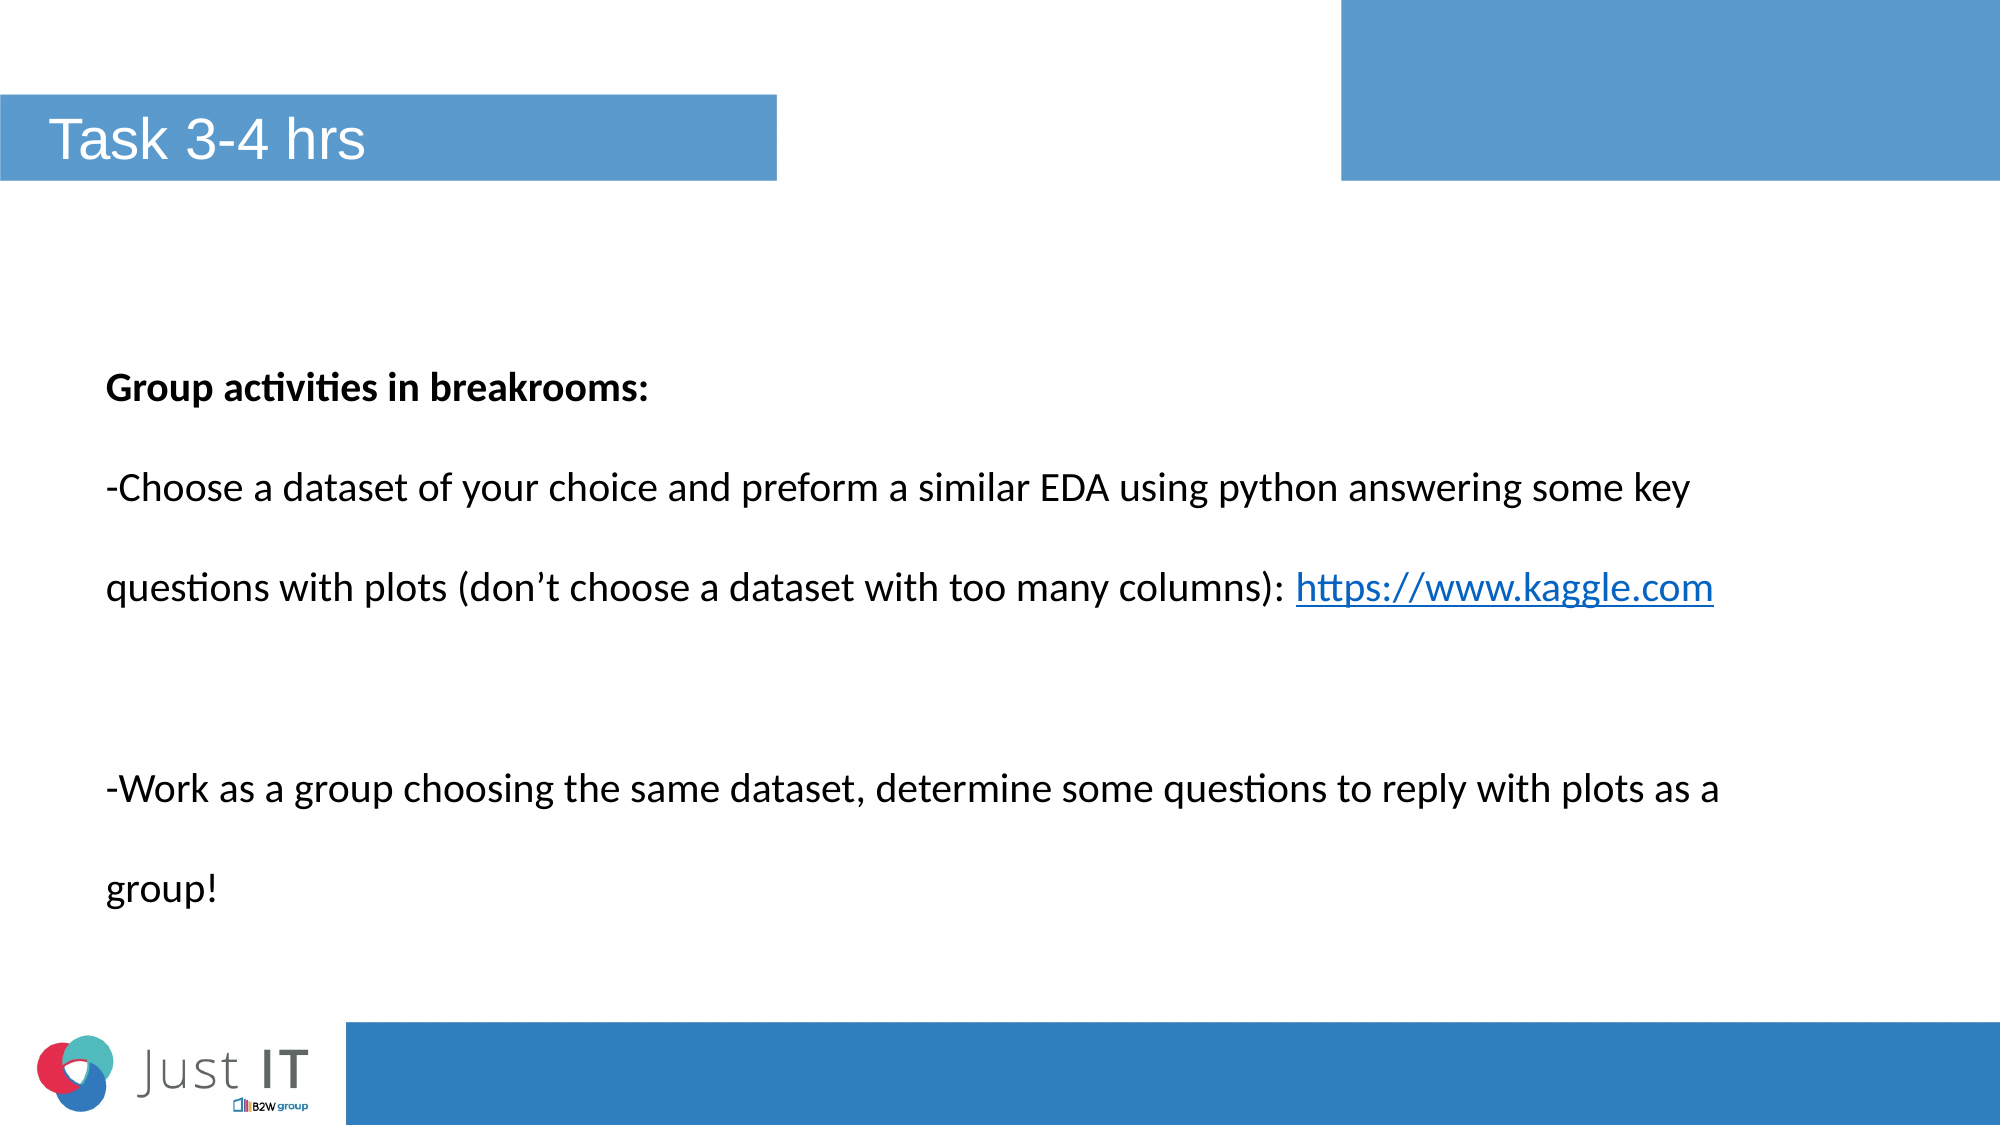

# Task 3-4 hrs
Group activities in breakrooms:
-Choose a dataset of your choice and preform a similar EDA using python answering some key questions with plots (don’t choose a dataset with too many columns): https://www.kaggle.com

-Work as a group choosing the same dataset, determine some questions to reply with plots as a group!